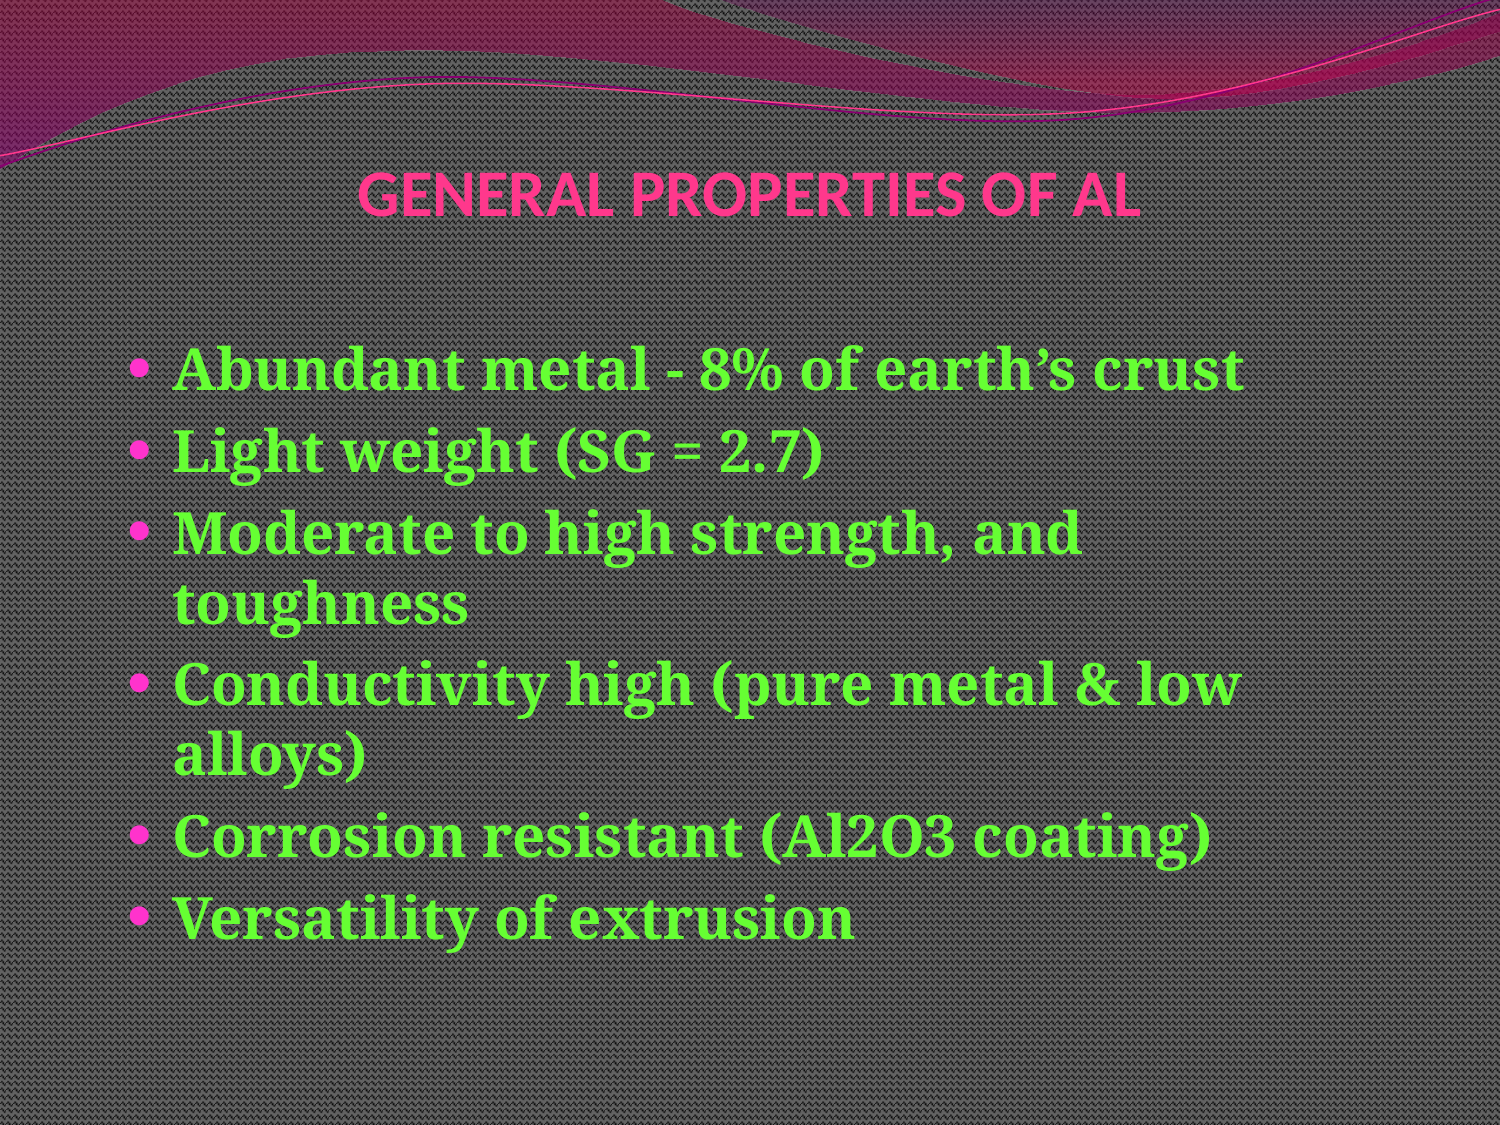

# GENERAL PROPERTIES OF AL
Abundant metal - 8% of earth’s crust
Light weight (SG = 2.7)
Moderate to high strength, and toughness
Conductivity high (pure metal & low alloys)
Corrosion resistant (Al2O3 coating)
Versatility of extrusion